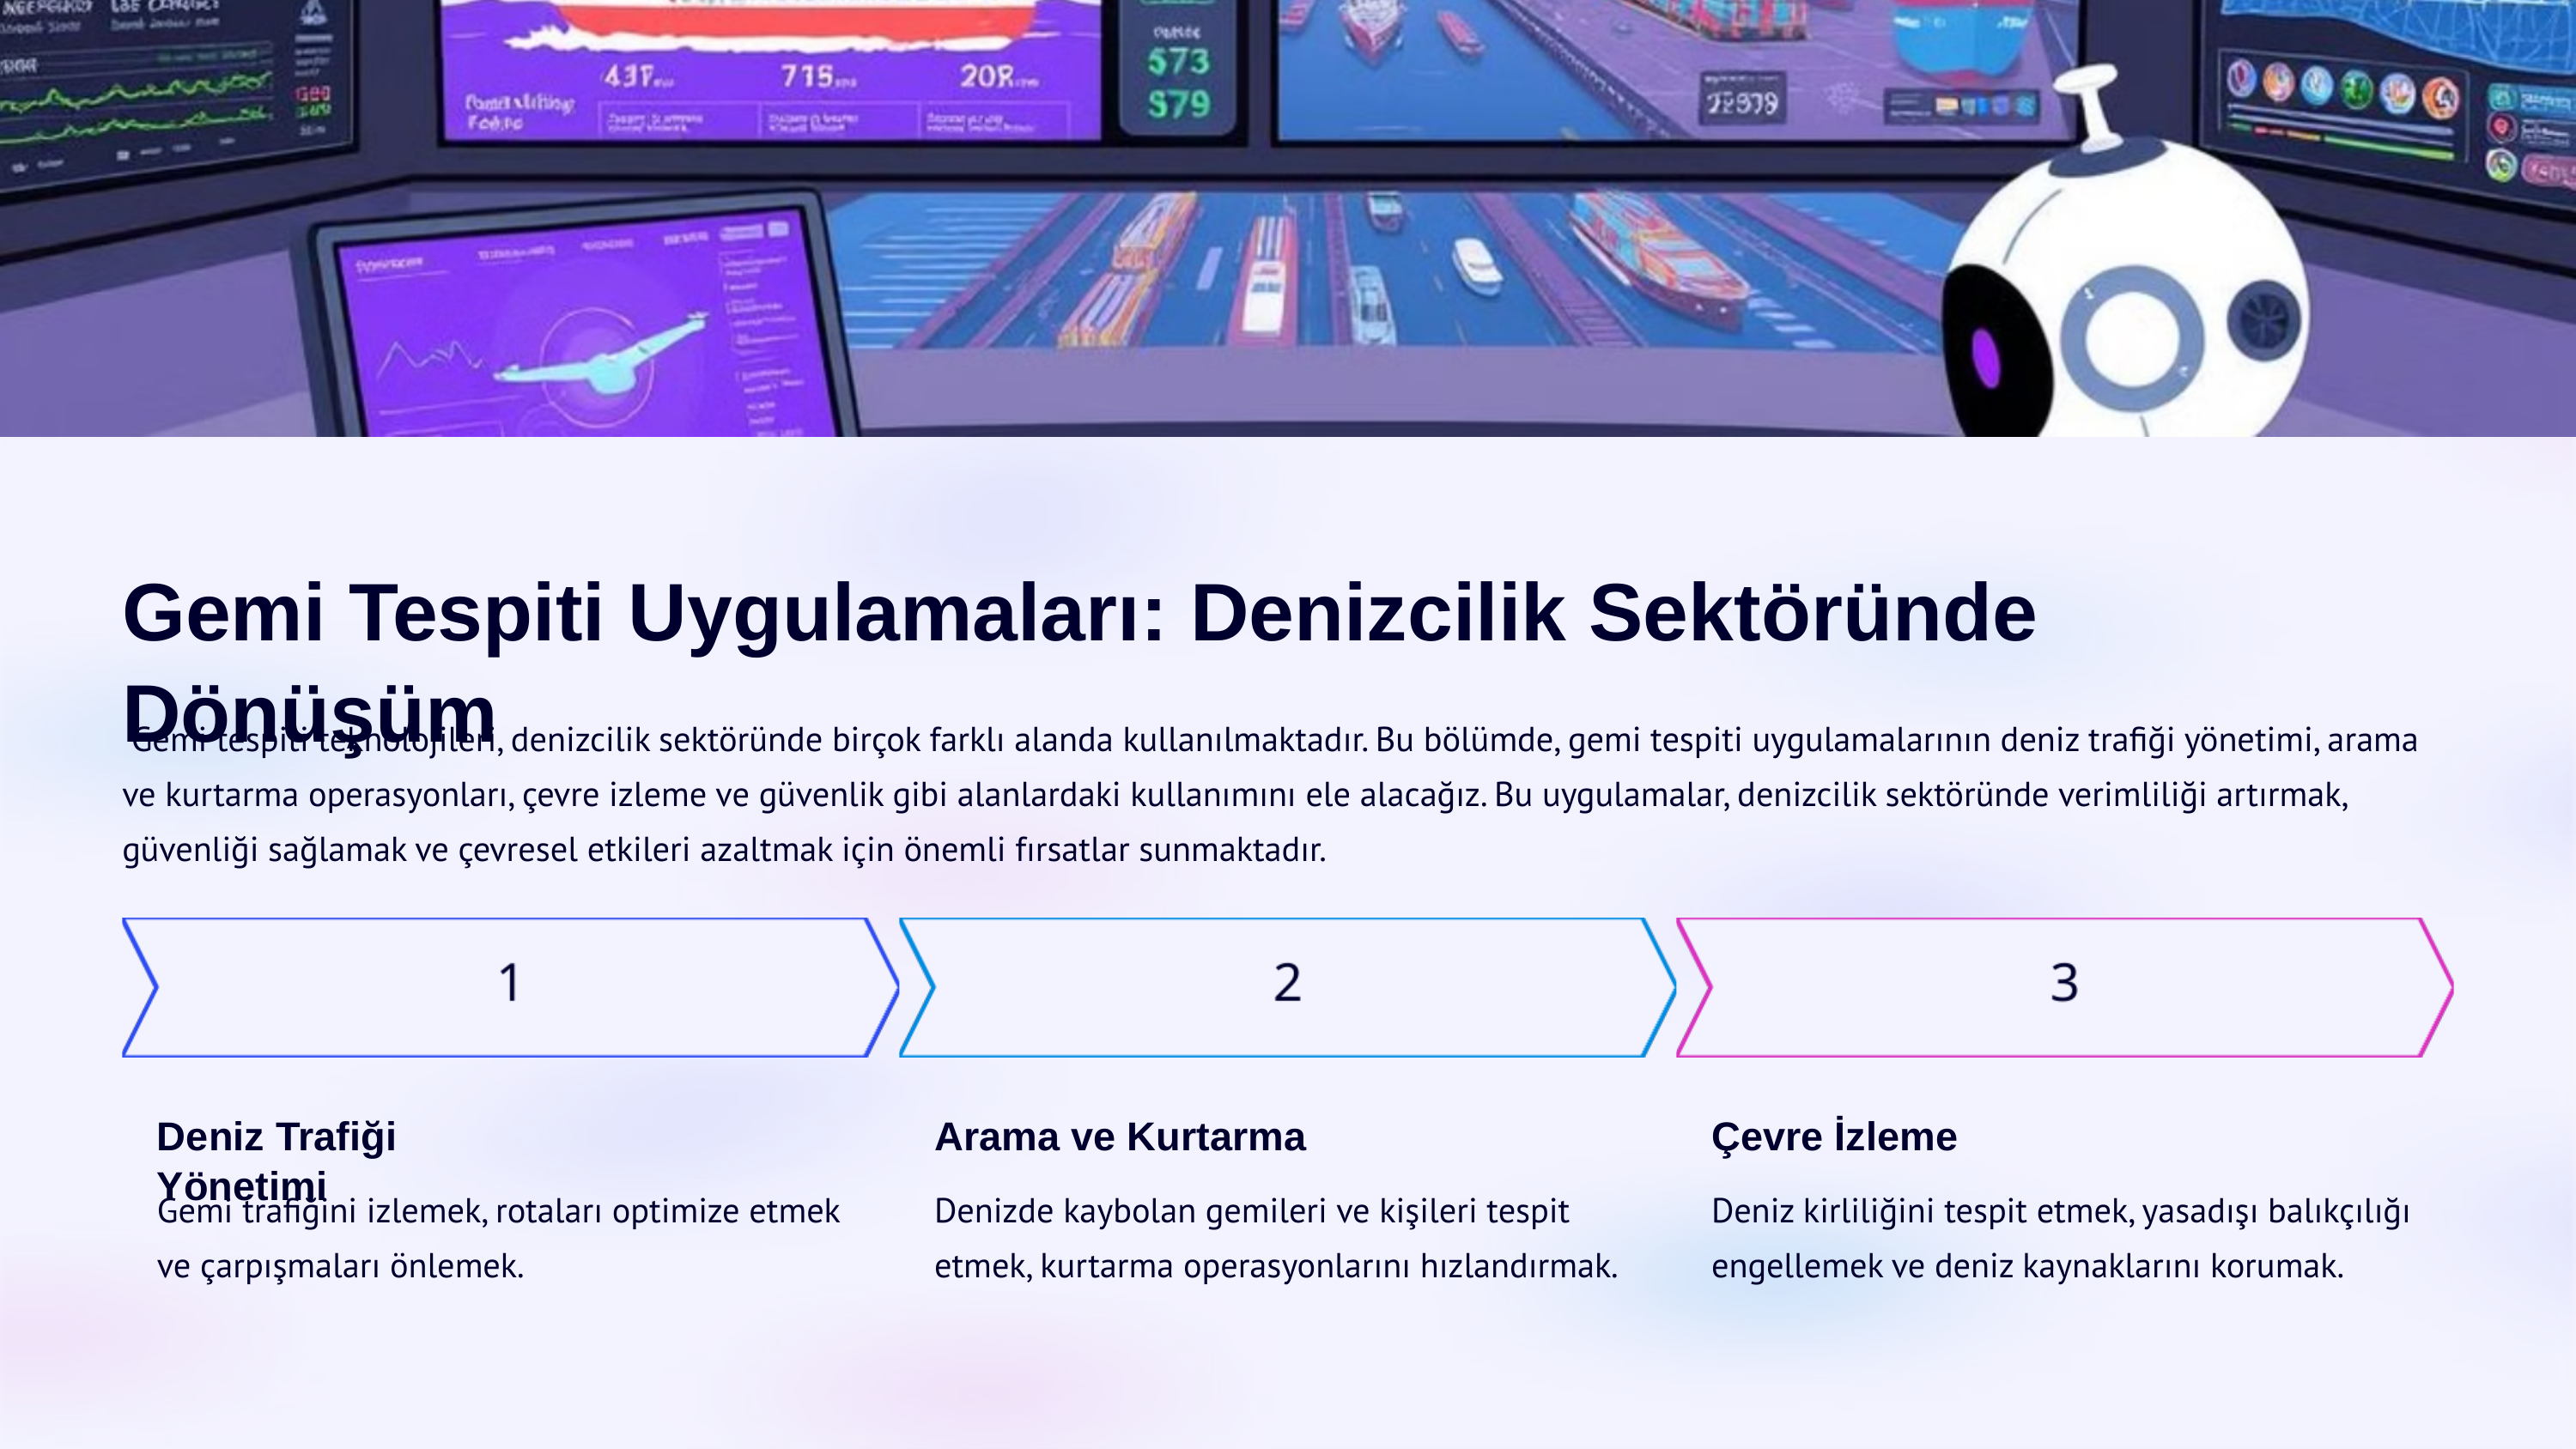

Gemi Tespiti Uygulamaları: Denizcilik Sektöründe Dönüşüm

 Gemi tespiti teknolojileri, denizcilik sektöründe birçok farklı alanda kullanılmaktadır. Bu bölümde, gemi tespiti uygulamalarının deniz trafiği yönetimi, arama ve kurtarma operasyonları, çevre izleme ve güvenlik gibi alanlardaki kullanımını ele alacağız. Bu uygulamalar, denizcilik sektöründe verimliliği artırmak, güvenliği sağlamak ve çevresel etkileri azaltmak için önemli fırsatlar sunmaktadır.

Deniz Trafiği Yönetimi

Arama ve Kurtarma

Çevre İzleme

Gemi trafiğini izlemek, rotaları optimize etmek ve çarpışmaları önlemek.

Denizde kaybolan gemileri ve kişileri tespit etmek, kurtarma operasyonlarını hızlandırmak.

Deniz kirliliğini tespit etmek, yasadışı balıkçılığı engellemek ve deniz kaynaklarını korumak.